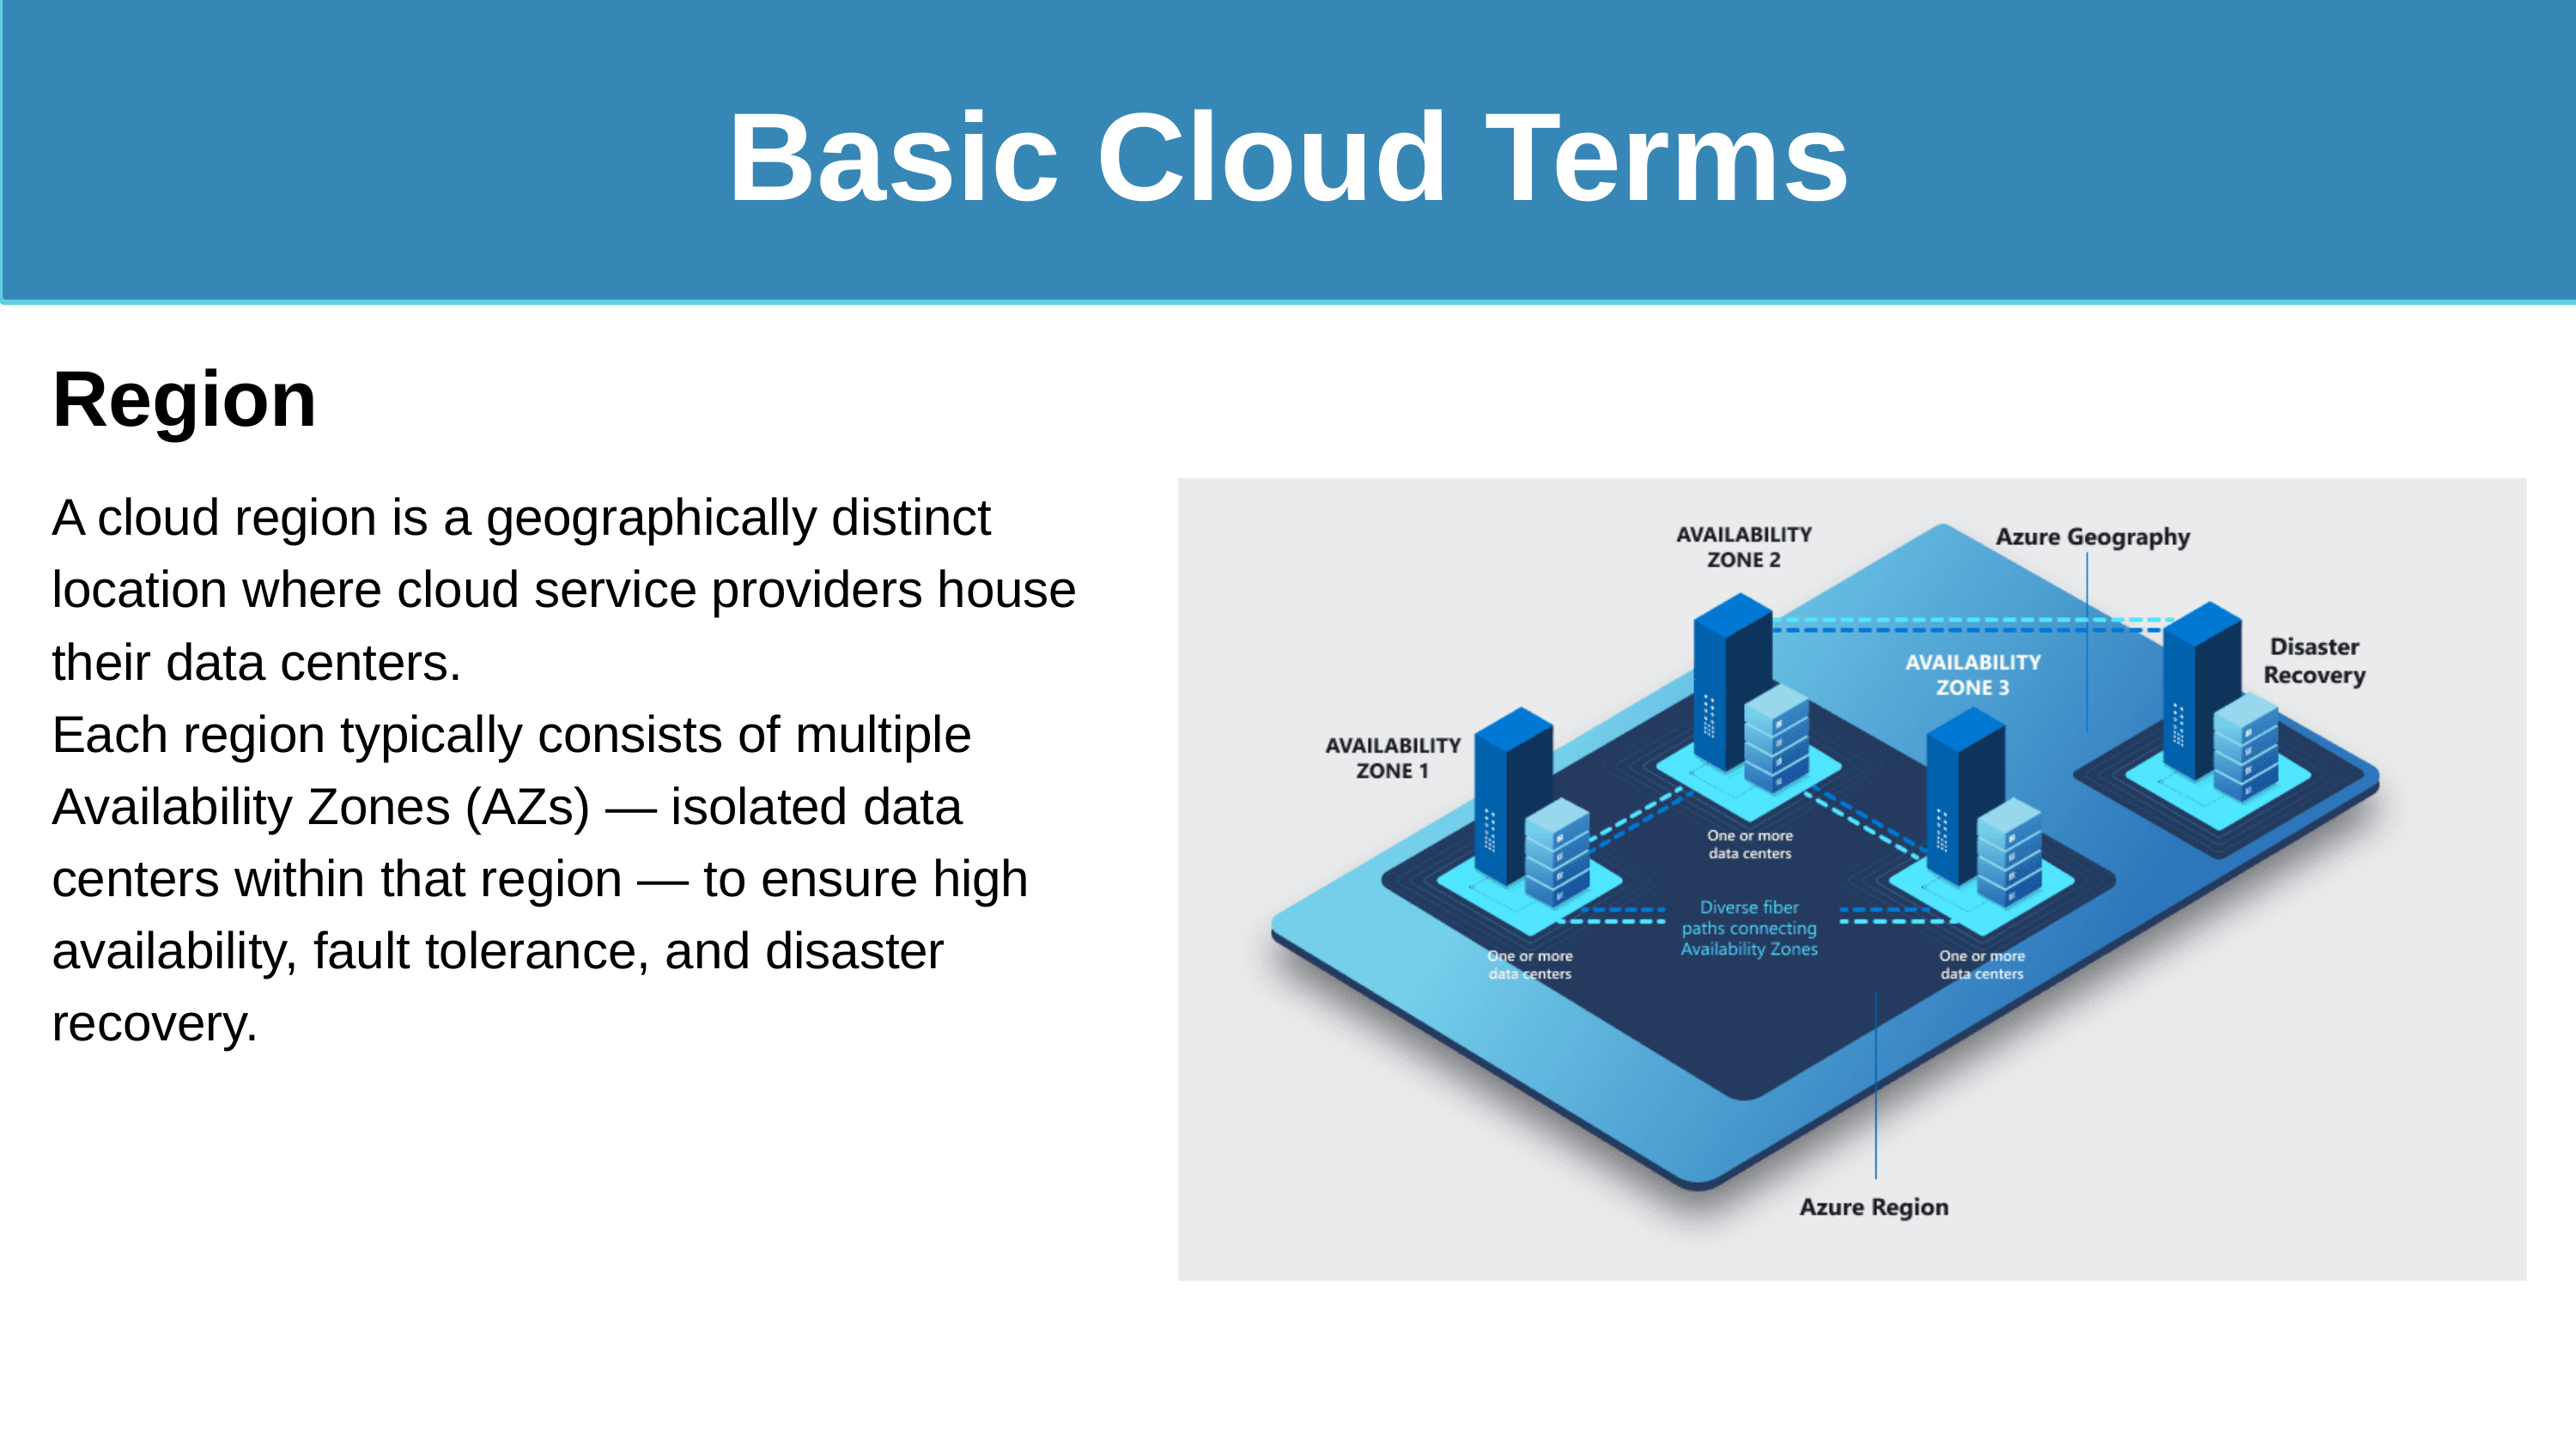

Basic Cloud Terms
Region
A cloud region is a geographically distinct location where cloud service providers house their data centers.
Each region typically consists of multiple Availability Zones (AZs) — isolated data centers within that region — to ensure high availability, fault tolerance, and disaster recovery.